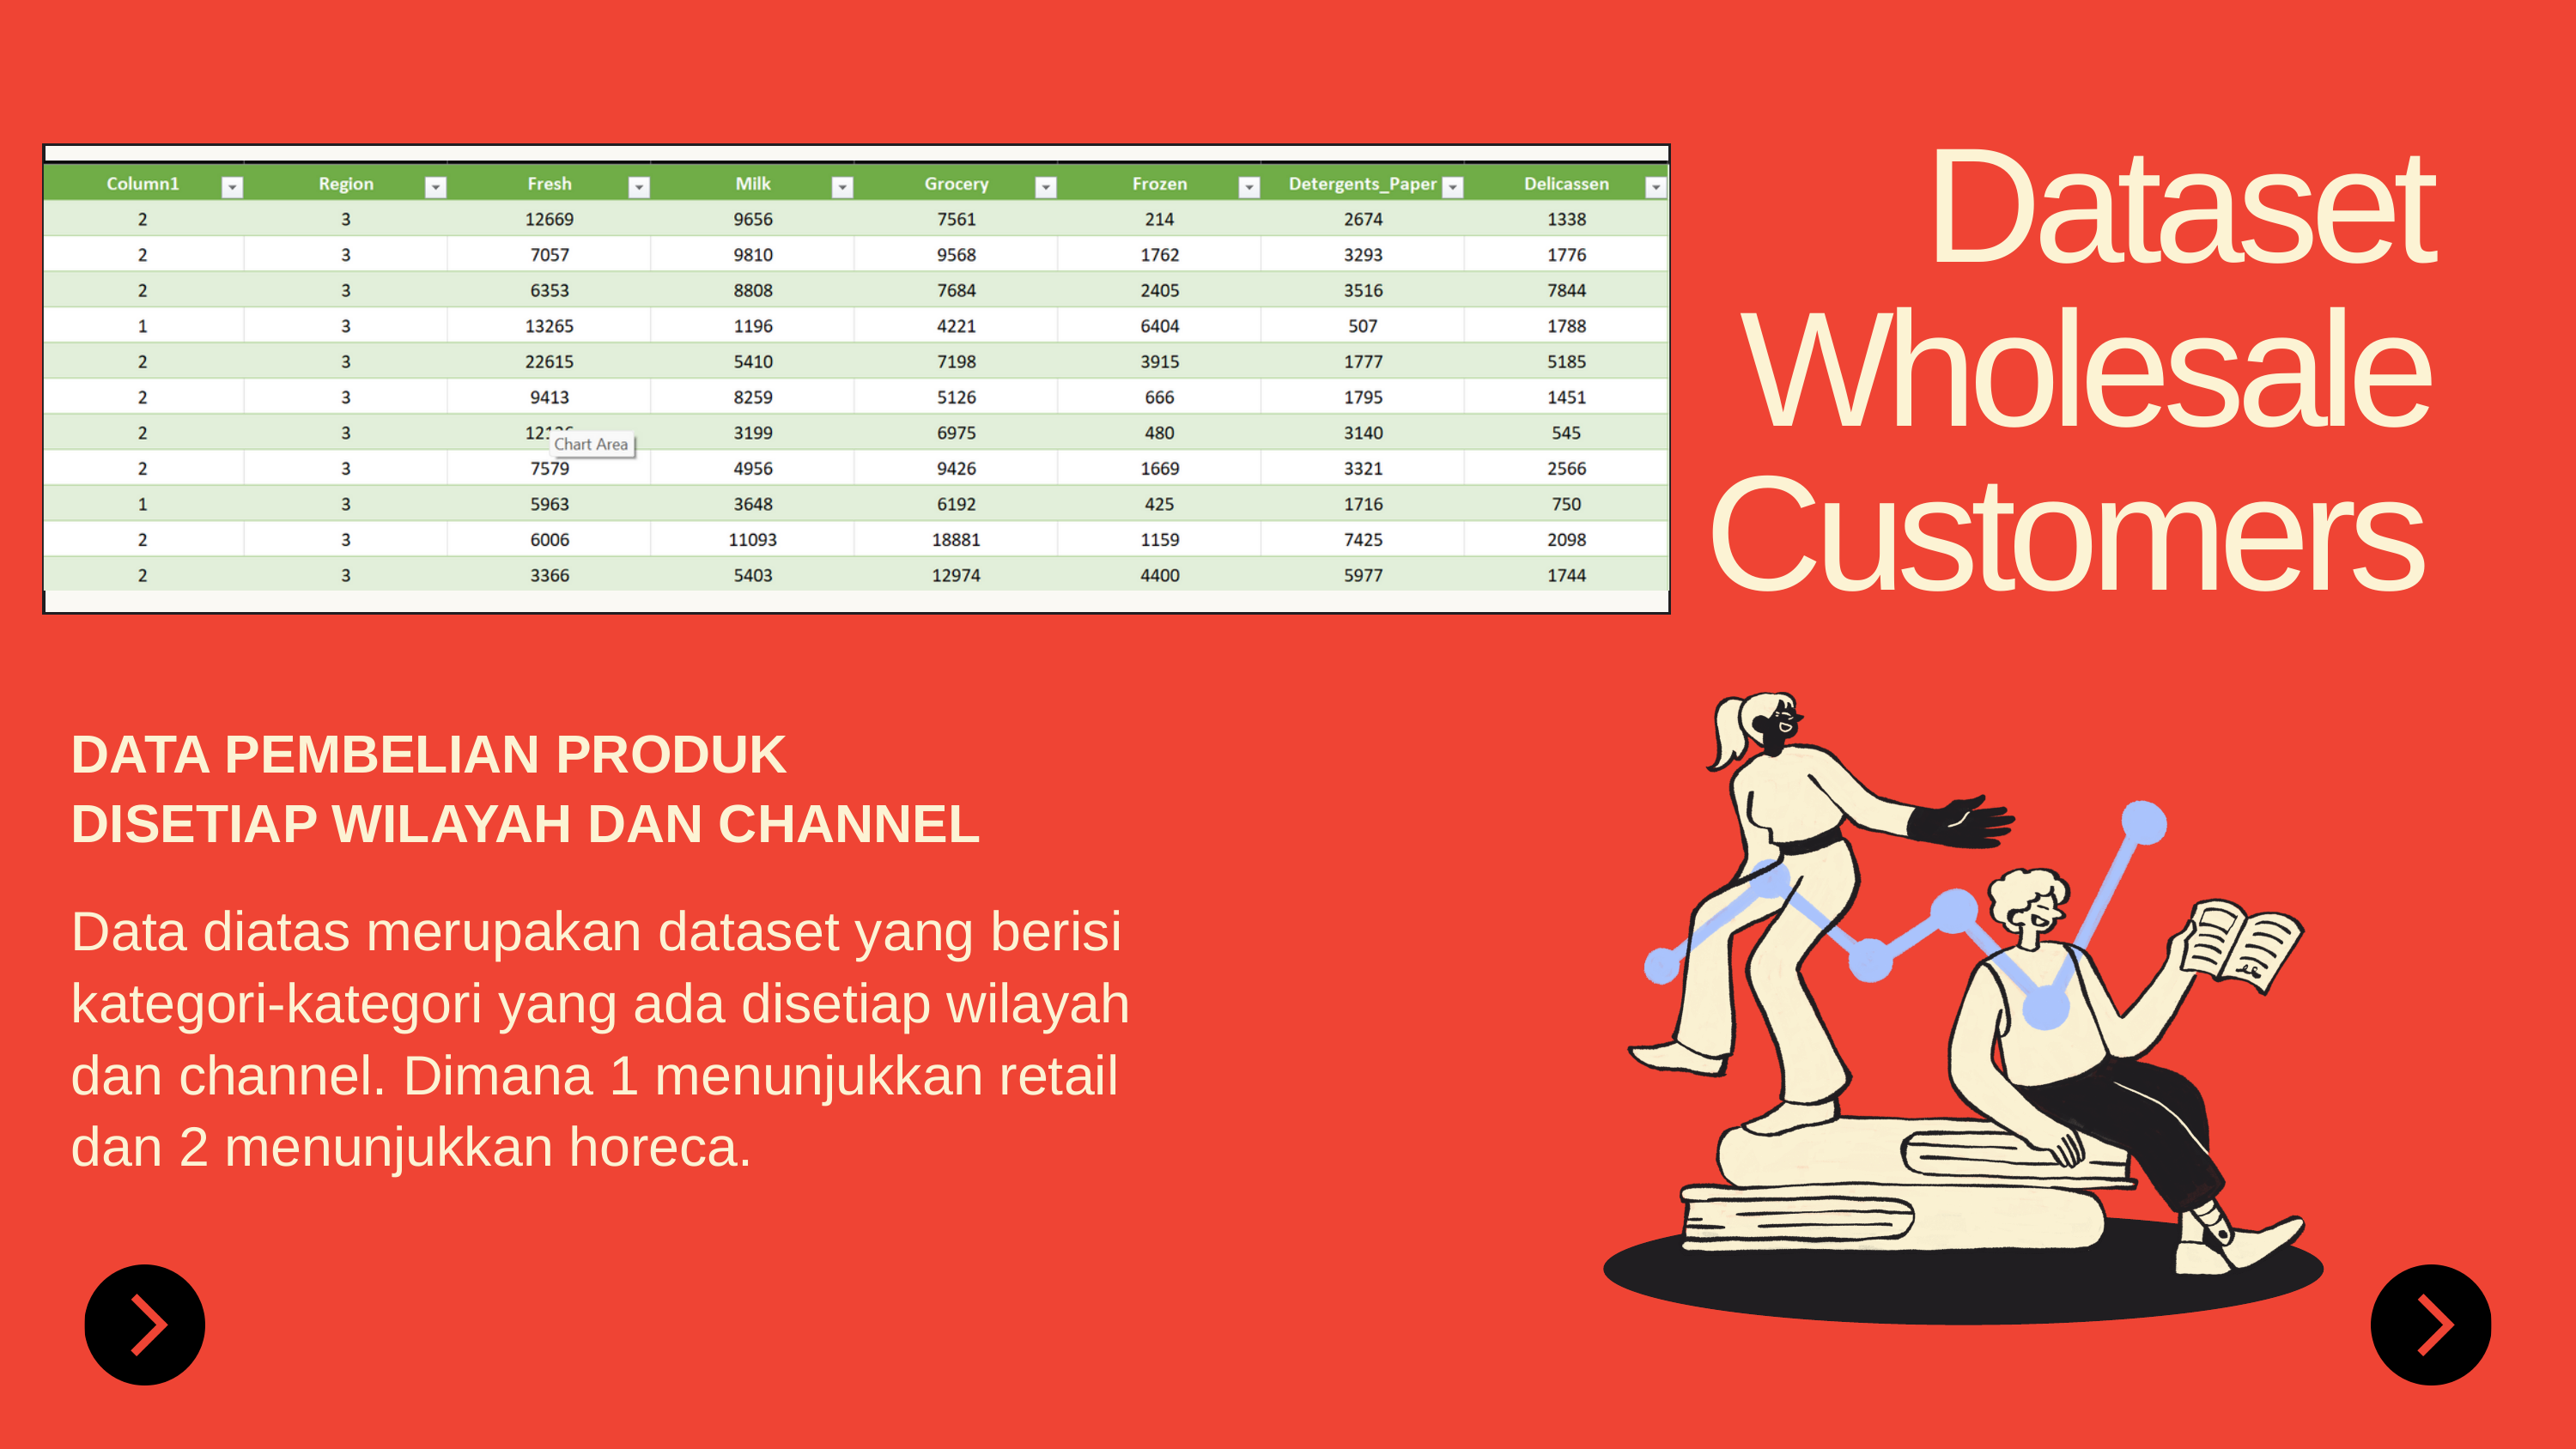

Dataset Wholesale Customers

DATA PEMBELIAN PRODUK DISETIAP WILAYAH DAN CHANNEL
Data diatas merupakan dataset yang berisi kategori-kategori yang ada disetiap wilayah dan channel. Dimana 1 menunjukkan retail dan 2 menunjukkan horeca.